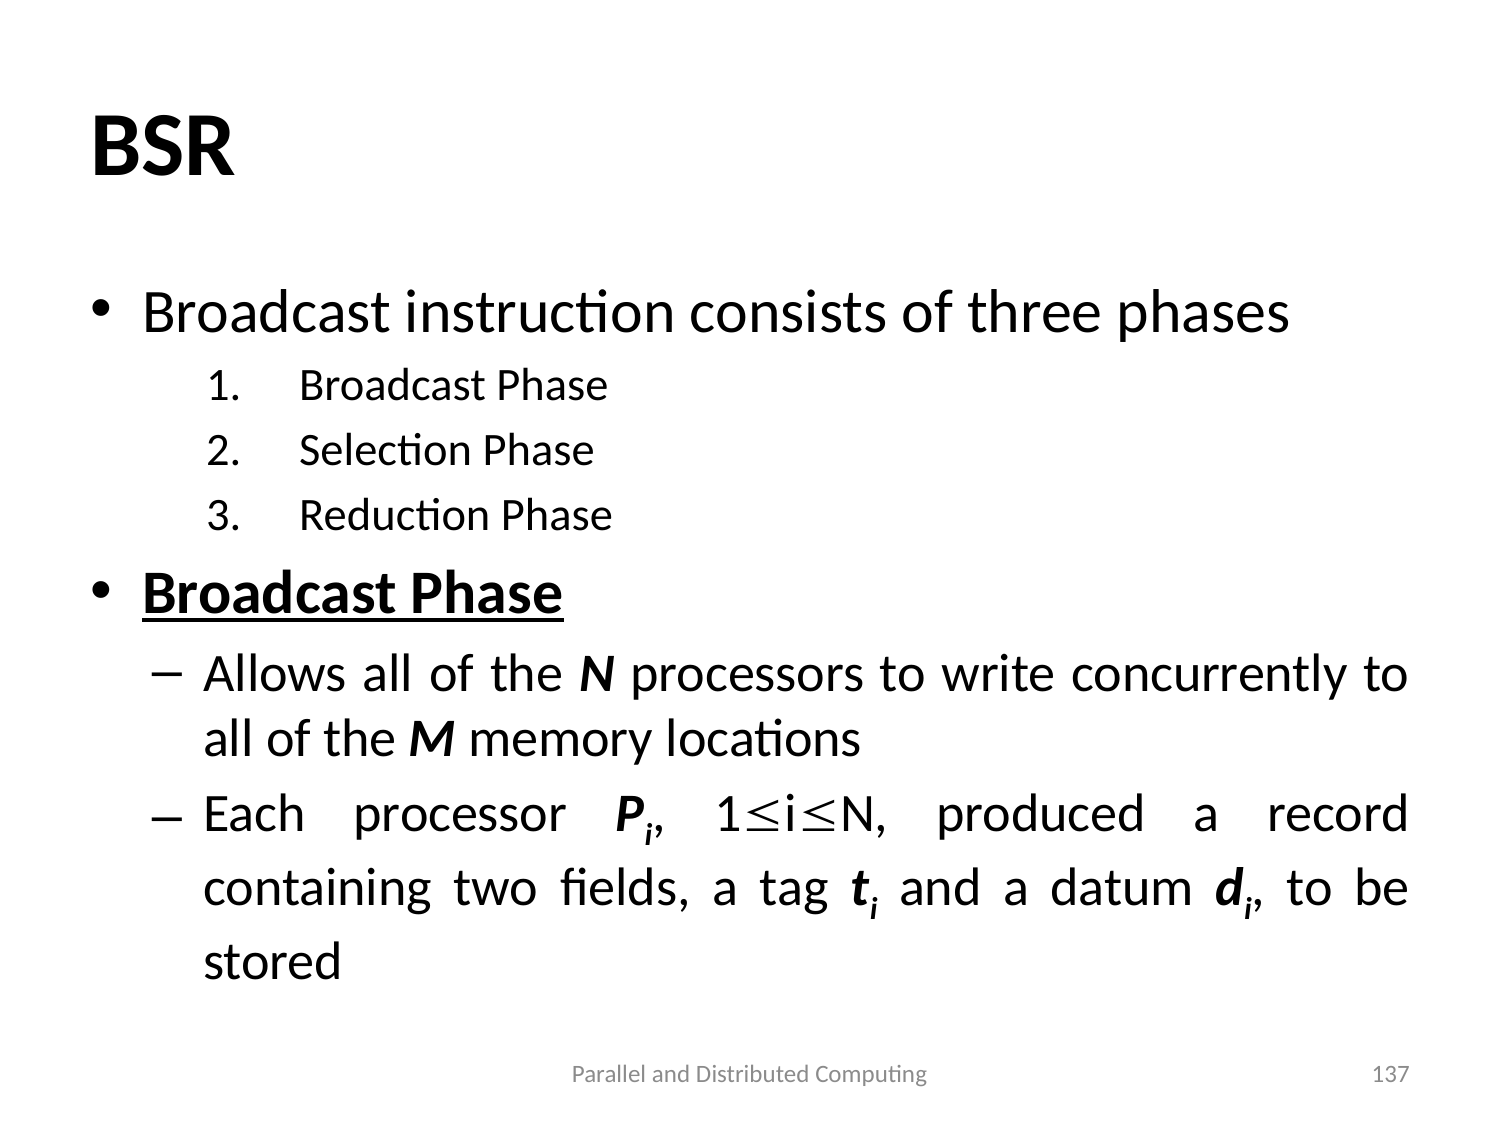

# BSR
Broadcast instruction consists of three phases
Broadcast Phase
Selection Phase
Reduction Phase
Broadcast Phase
Allows all of the N processors to write concurrently to all of the M memory locations
Each processor Pi, 1≤i≤N, produced a record containing two fields, a tag ti and a datum di, to be stored
Parallel and Distributed Computing
137